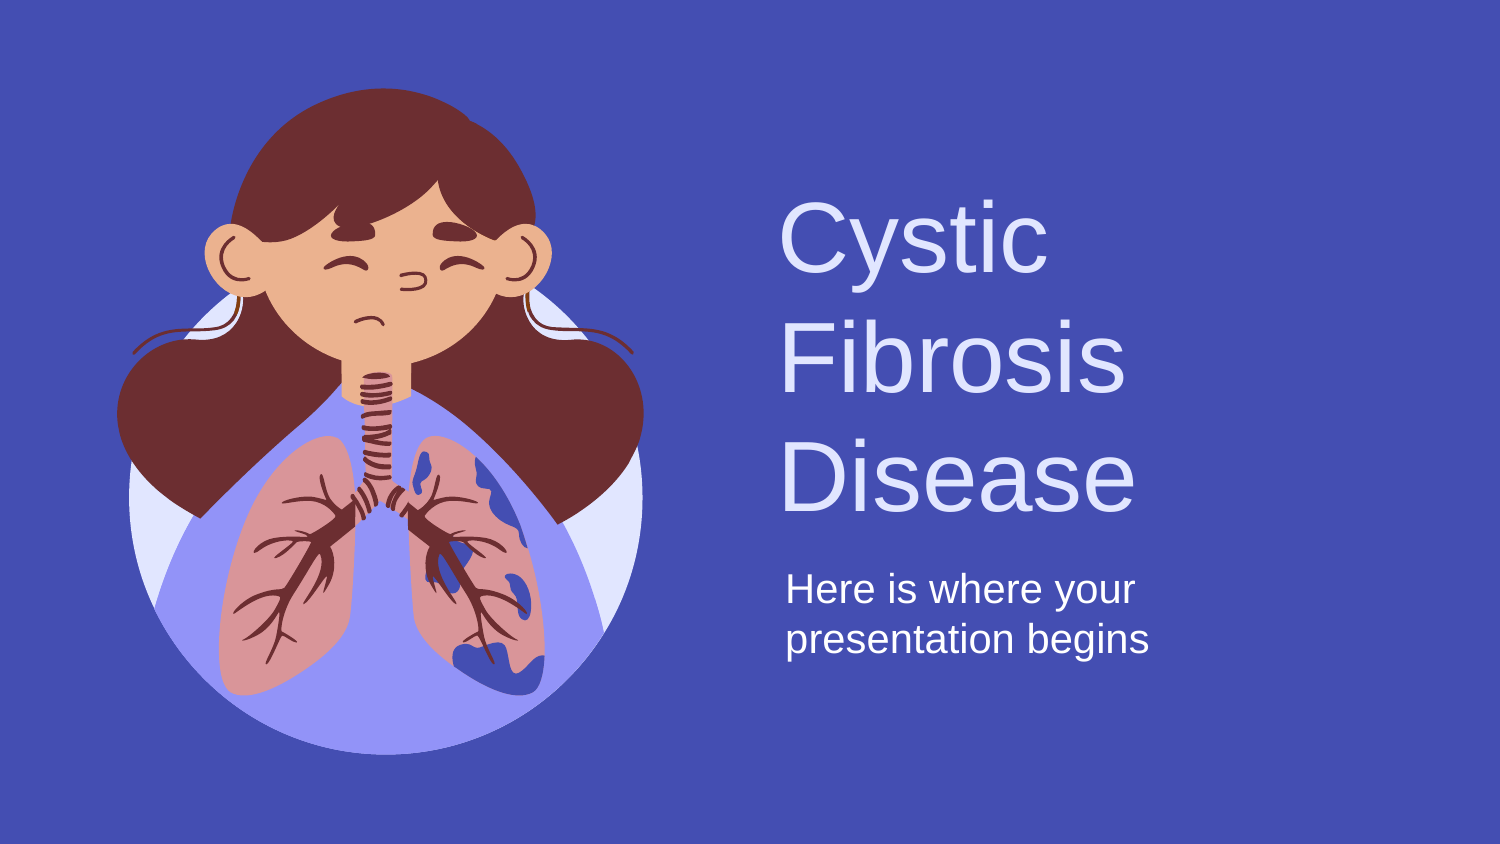

# Cystic Fibrosis Disease
Here is where your presentation begins